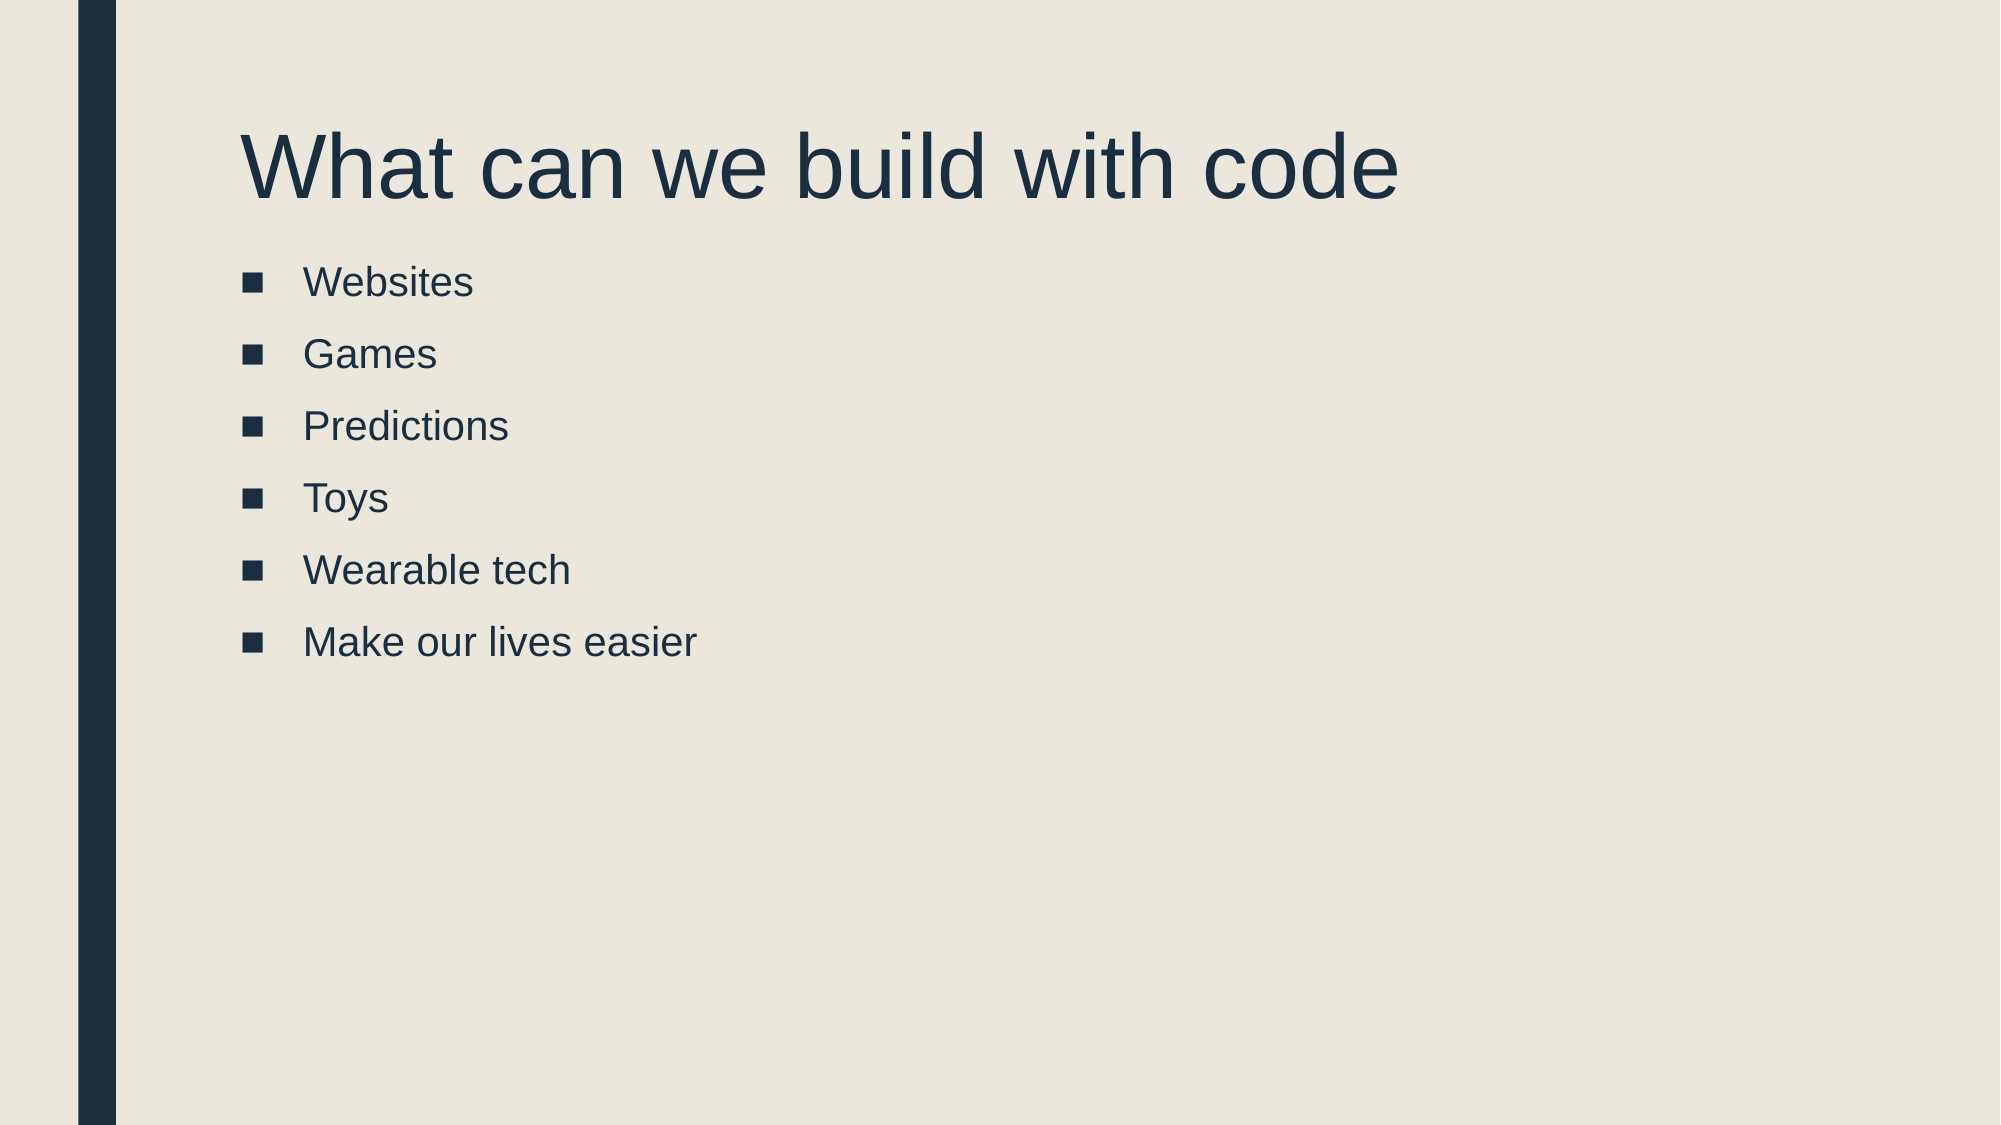

# What can we build with code
Websites
Games
Predictions
Toys
Wearable tech
Make our lives easier